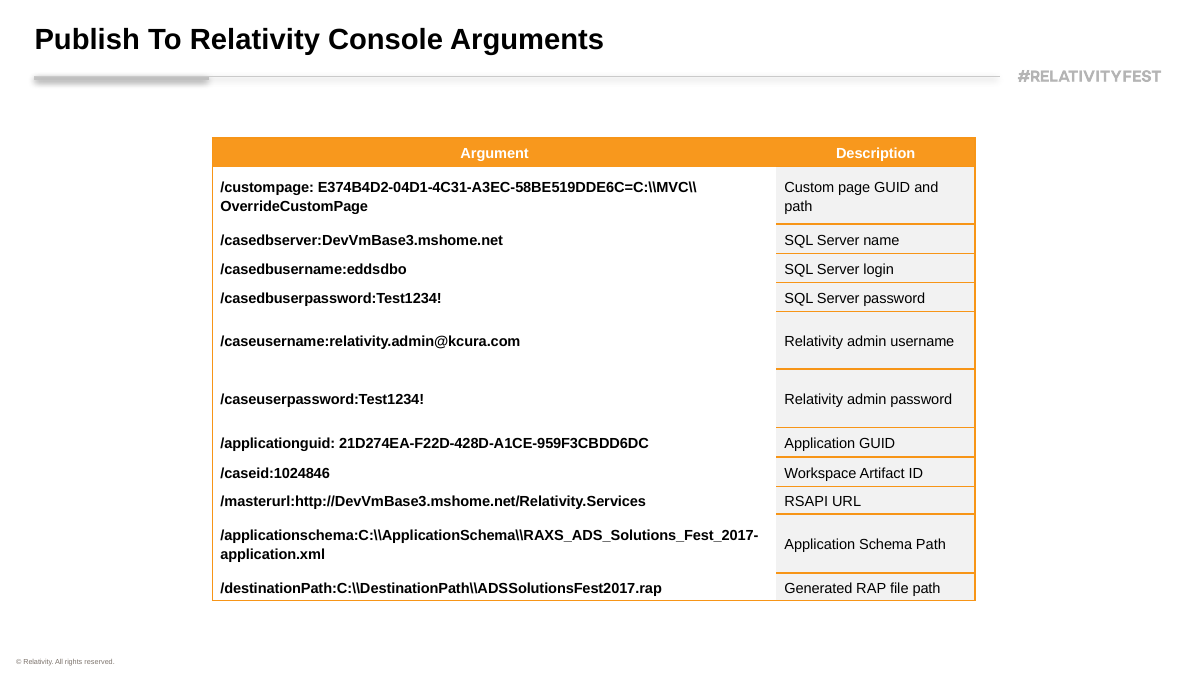

# Publish To Relativity Console Arguments
| Argument | Description |
| --- | --- |
| /custompage: E374B4D2-04D1-4C31-A3EC-58BE519DDE6C=C:\\MVC\\OverrideCustomPage | Custom page GUID and path |
| /casedbserver:DevVmBase3.mshome.net | SQL Server name |
| /casedbusername:eddsdbo | SQL Server login |
| /casedbuserpassword:Test1234! | SQL Server password |
| /caseusername:relativity.admin@kcura.com | Relativity admin username |
| /caseuserpassword:Test1234! | Relativity admin password |
| /applicationguid: 21D274EA-F22D-428D-A1CE-959F3CBDD6DC | Application GUID |
| /caseid:1024846 | Workspace Artifact ID |
| /masterurl:http://DevVmBase3.mshome.net/Relativity.Services | RSAPI URL |
| /applicationschema:C:\\ApplicationSchema\\RAXS\_ADS\_Solutions\_Fest\_2017-application.xml | Application Schema Path |
| /destinationPath:C:\\DestinationPath\\ADSSolutionsFest2017.rap | Generated RAP file path |